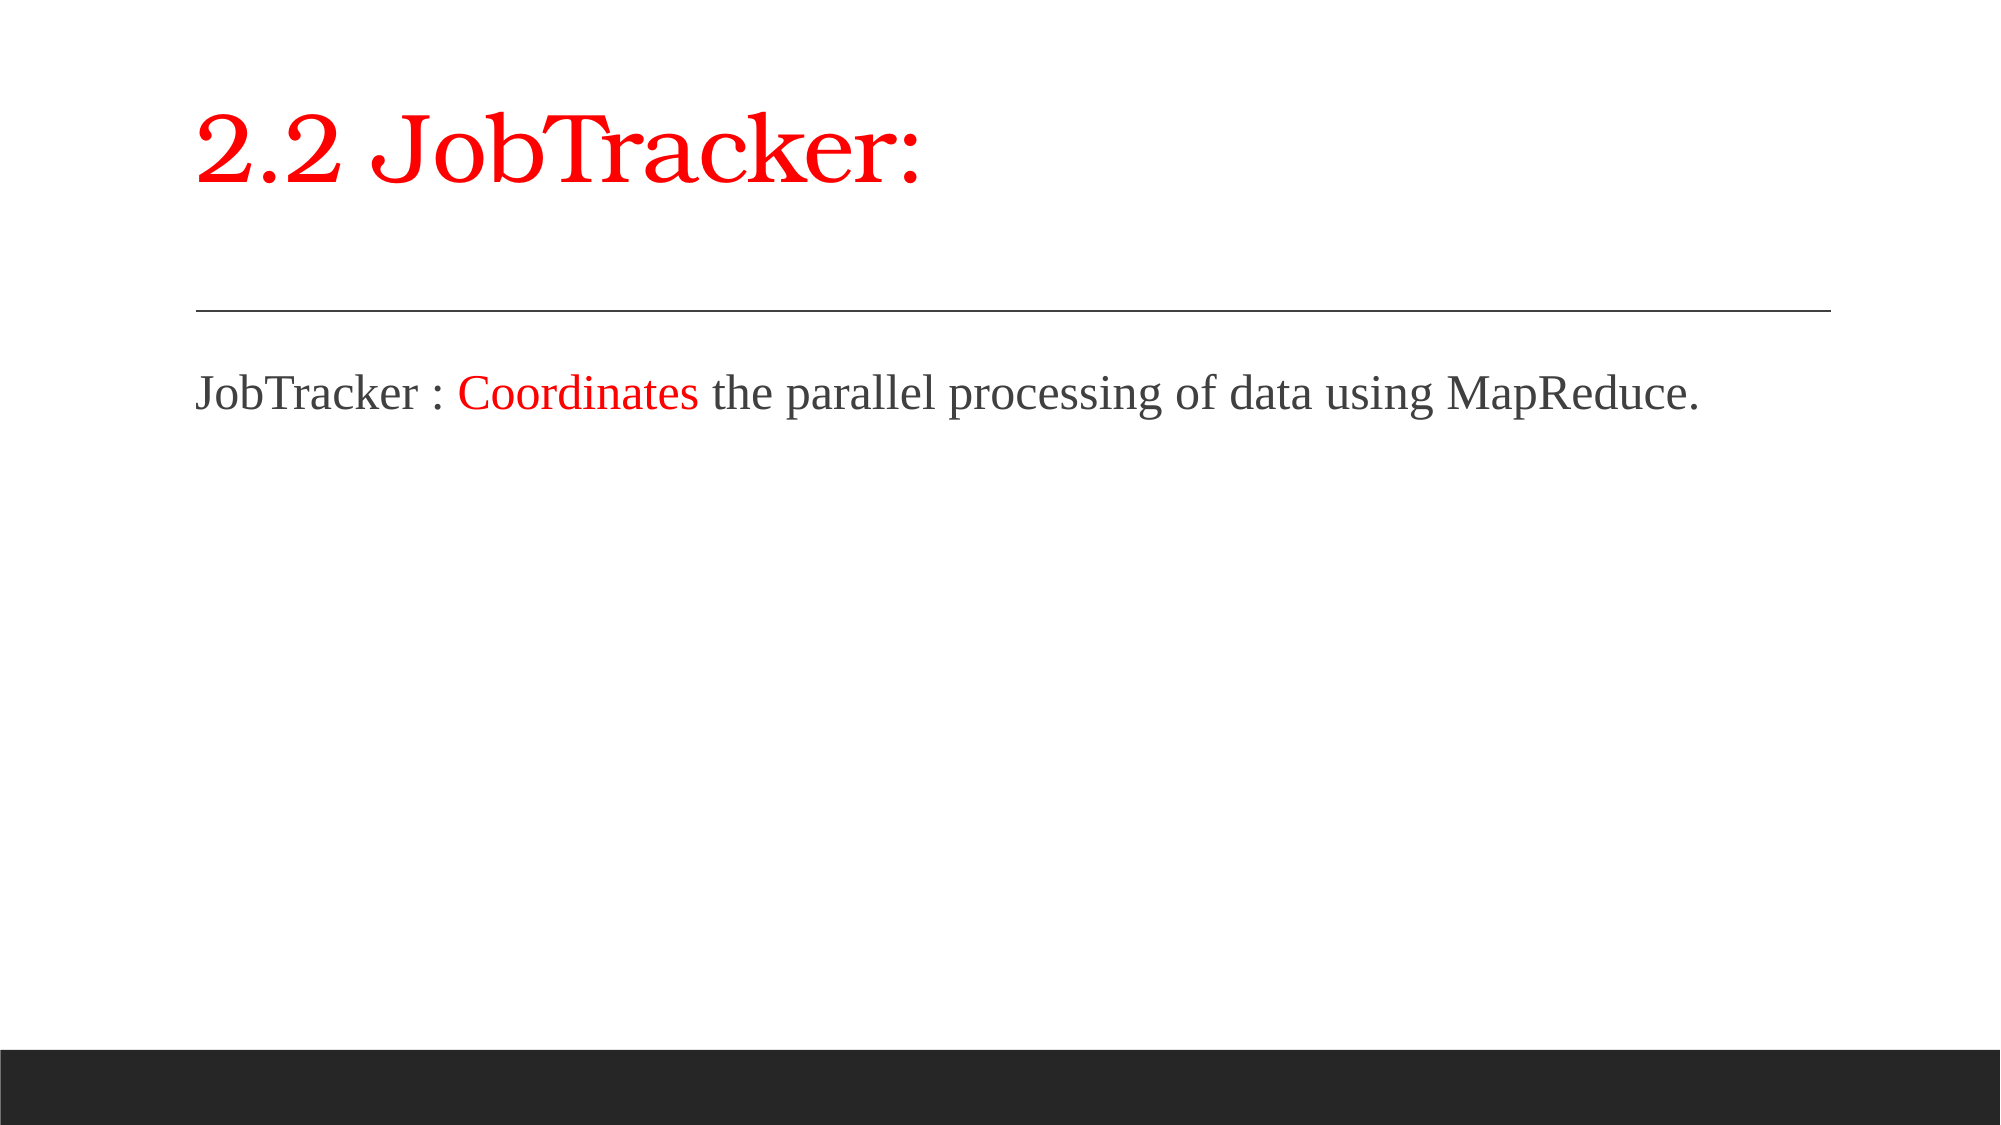

# 2.2 JobTracker:
JobTracker : Coordinates the parallel processing of data using MapReduce.